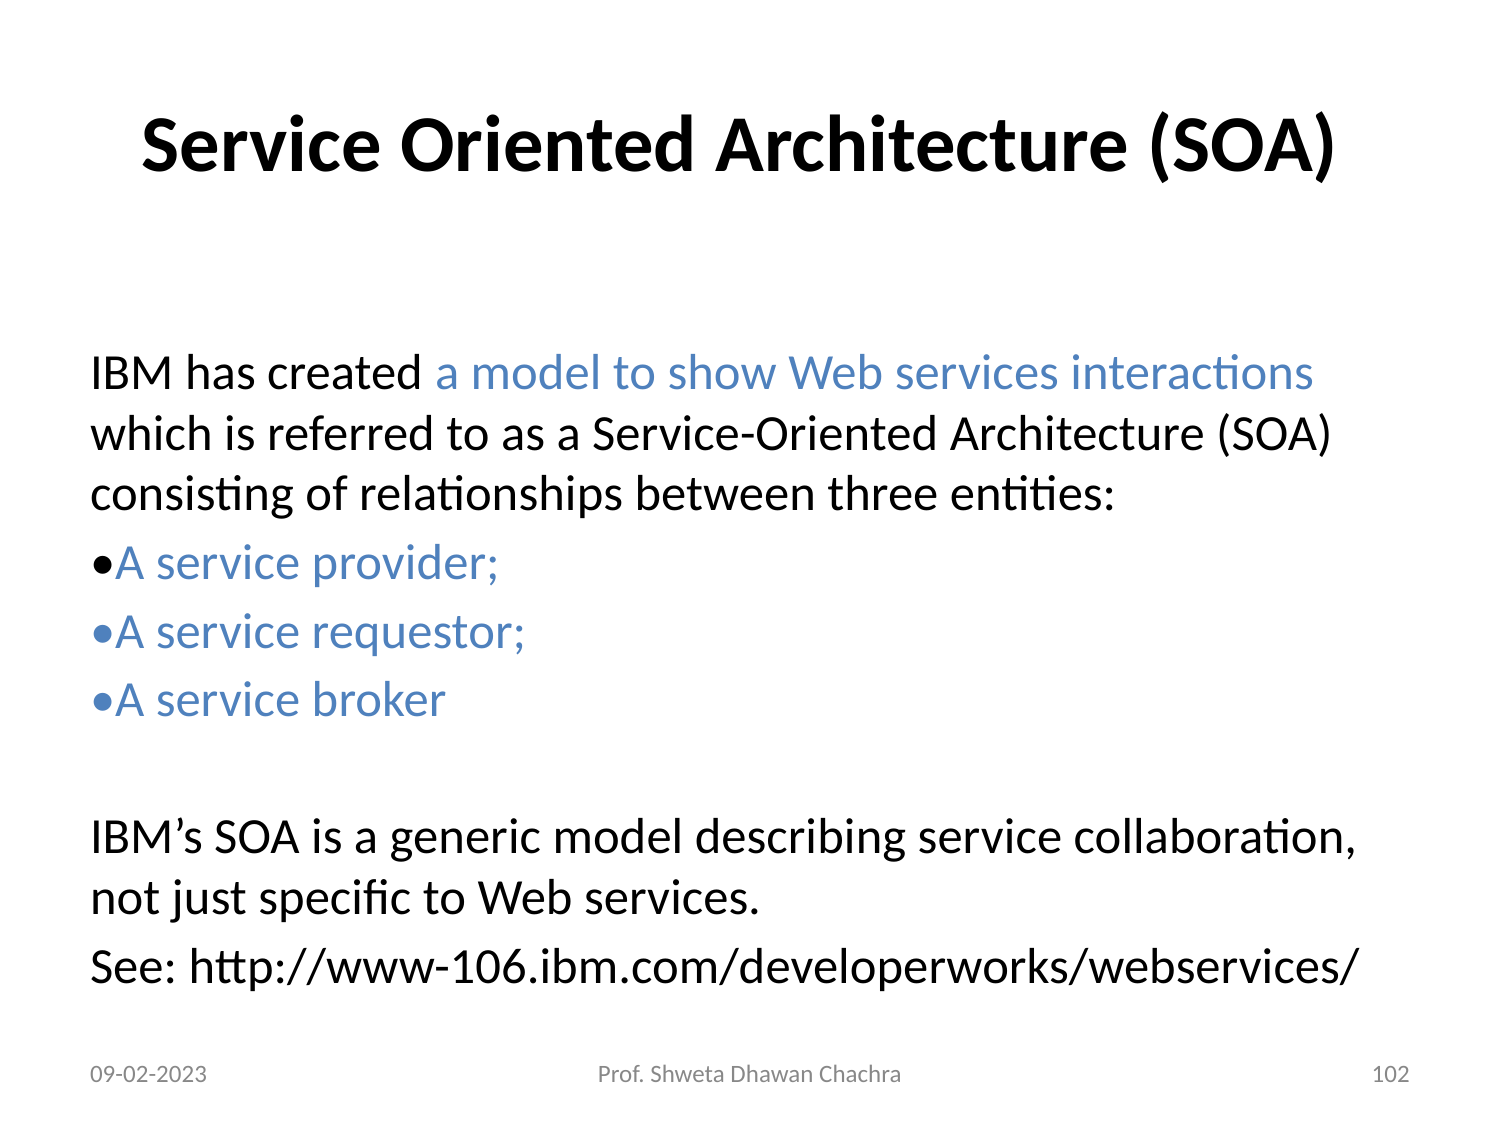

# Service Oriented Architecture (SOA)

IBM has created a model to show Web services interactions which is referred to as a Service-Oriented Architecture (SOA) consisting of relationships between three entities:
•A service provider;
•A service requestor;
•A service broker

IBM’s SOA is a generic model describing service collaboration, not just specific to Web services.
See: http://www-106.ibm.com/developerworks/webservices/
09-02-2023
Prof. Shweta Dhawan Chachra
102